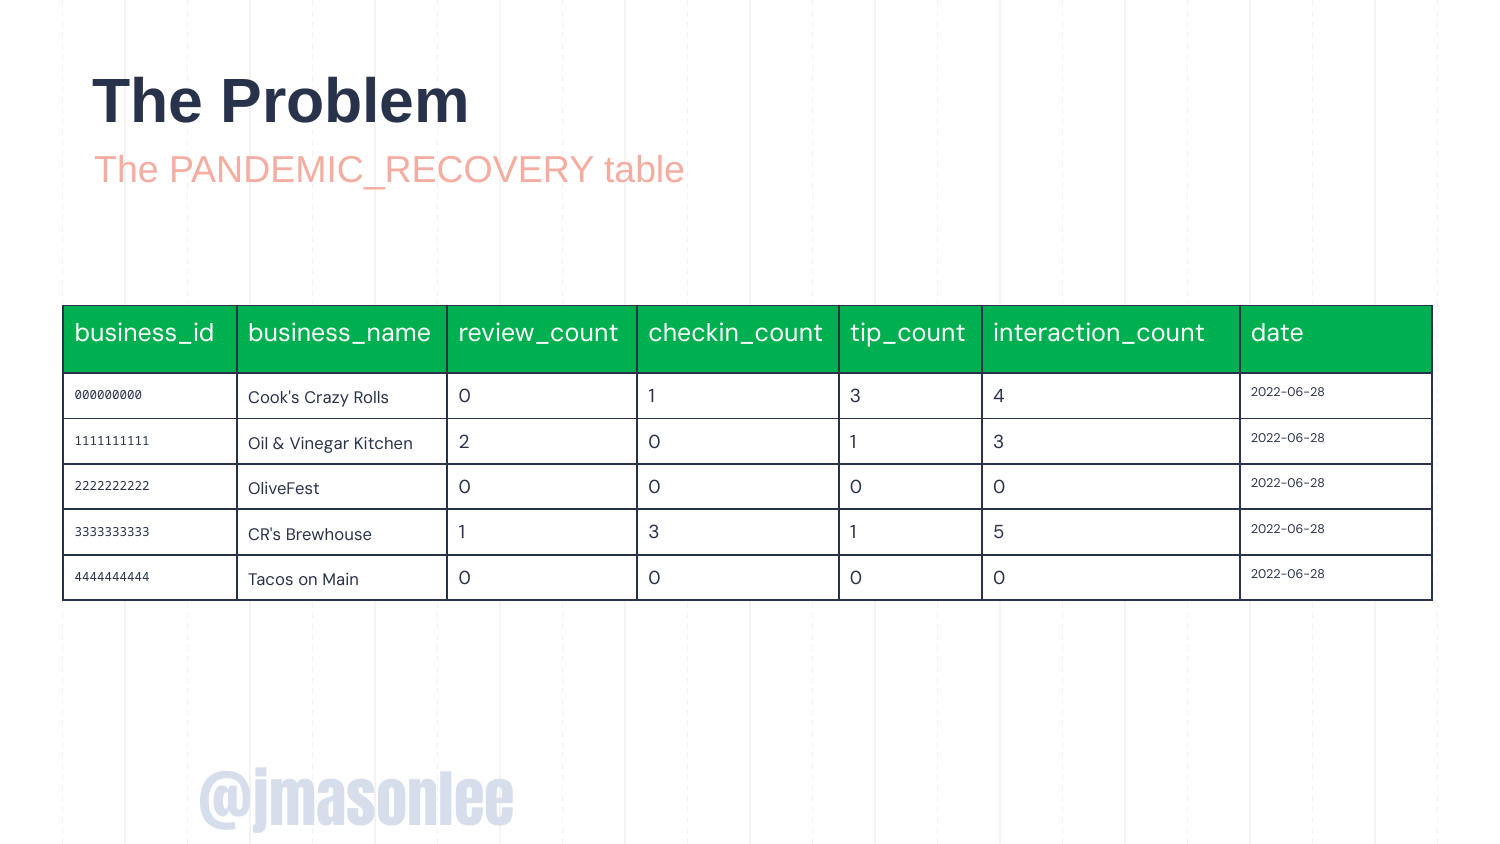

# The Problem
The PANDEMIC_RECOVERY table
| business\_id | business\_name | review\_count | checkin\_count | tip\_count | interaction\_count | date |
| --- | --- | --- | --- | --- | --- | --- |
| 000000000 | Cook's Crazy Rolls | 0 | 1 | 3 | 4 | 2022-06-28 |
| 1111111111 | Oil & Vinegar Kitchen | 2 | 0 | 1 | 3 | 2022-06-28 |
| 2222222222 | OliveFest | 0 | 0 | 0 | 0 | 2022-06-28 |
| 3333333333 | CR's Brewhouse | 1 | 3 | 1 | 5 | 2022-06-28 |
| 4444444444 | Tacos on Main | 0 | 0 | 0 | 0 | 2022-06-28 |
@jmasonlee
17